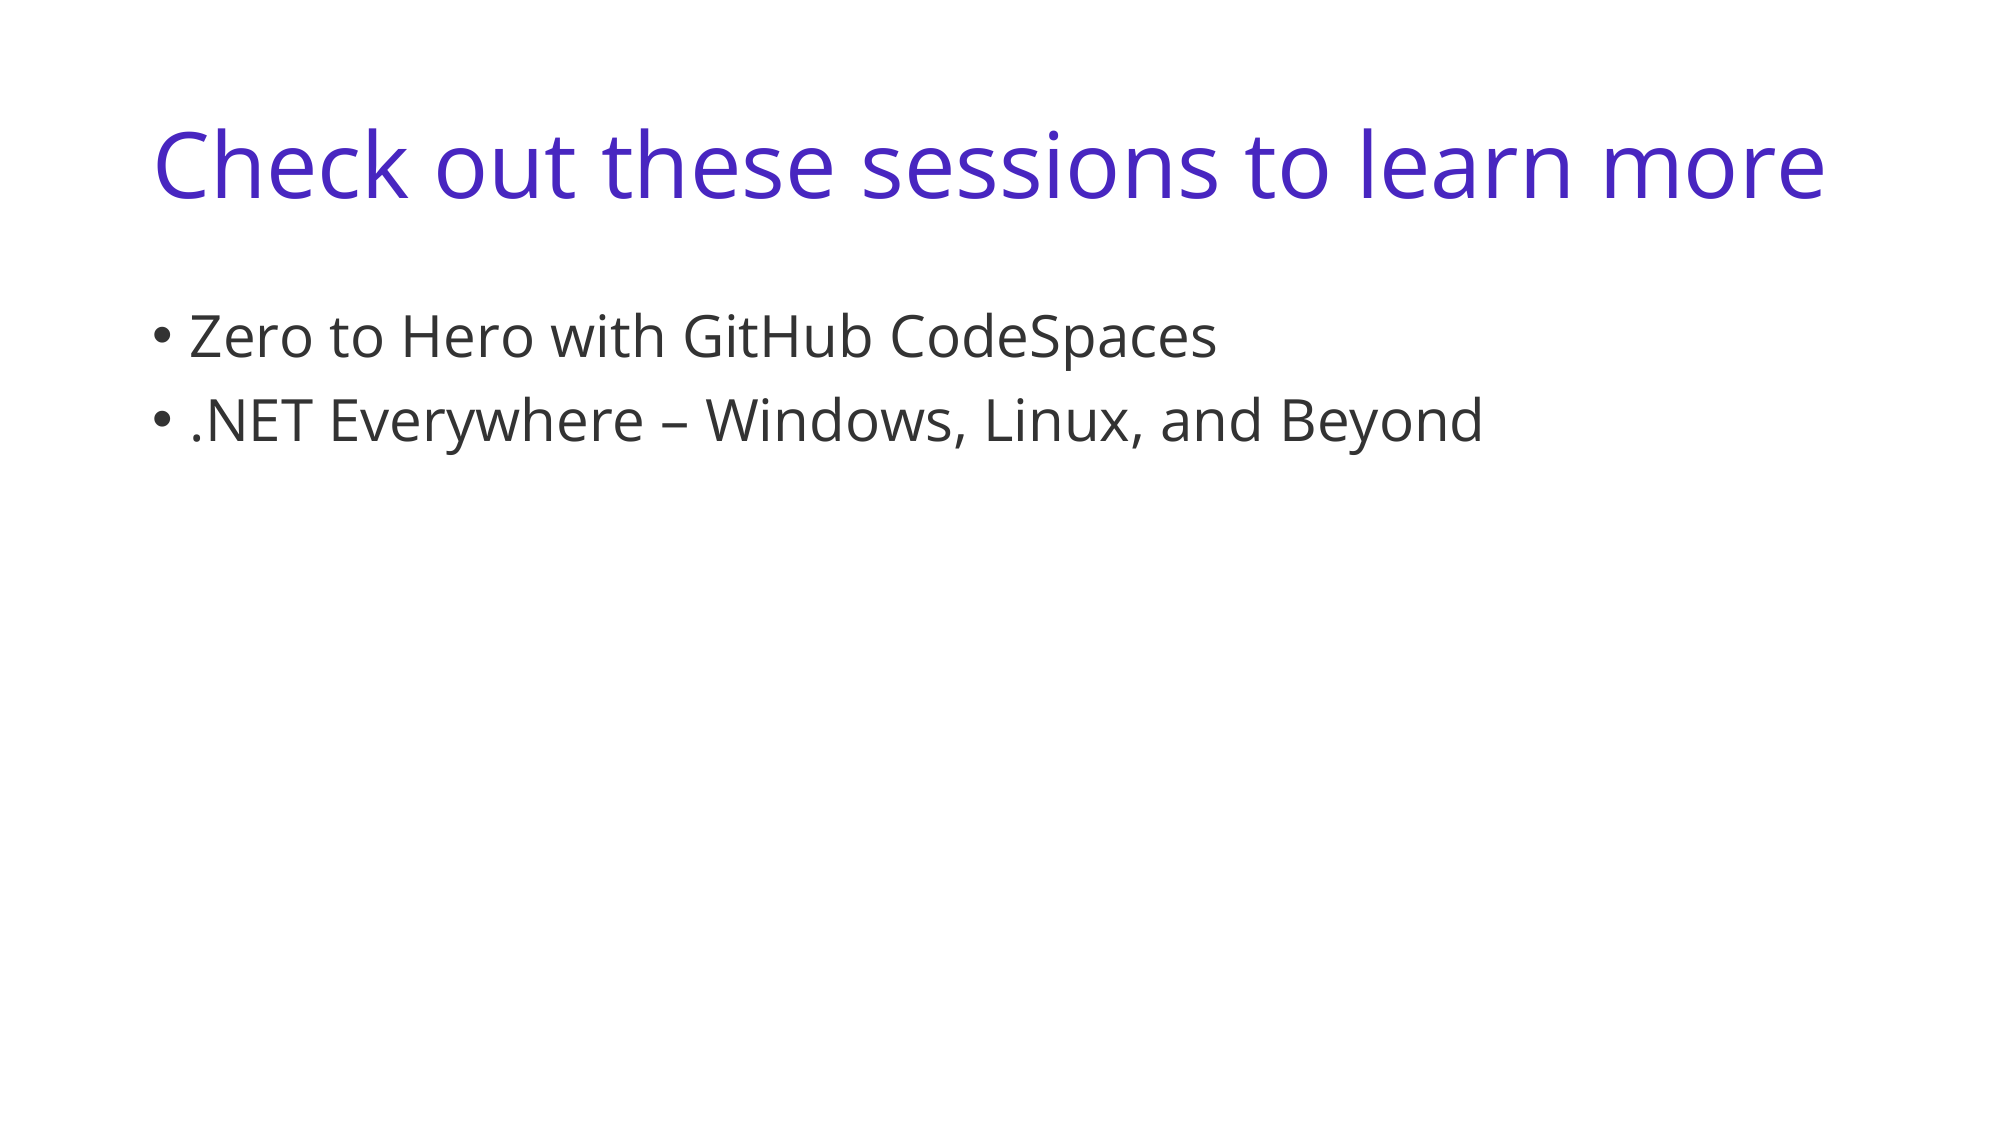

# Check out these sessions to learn more
Zero to Hero with GitHub CodeSpaces
.NET Everywhere – Windows, Linux, and Beyond